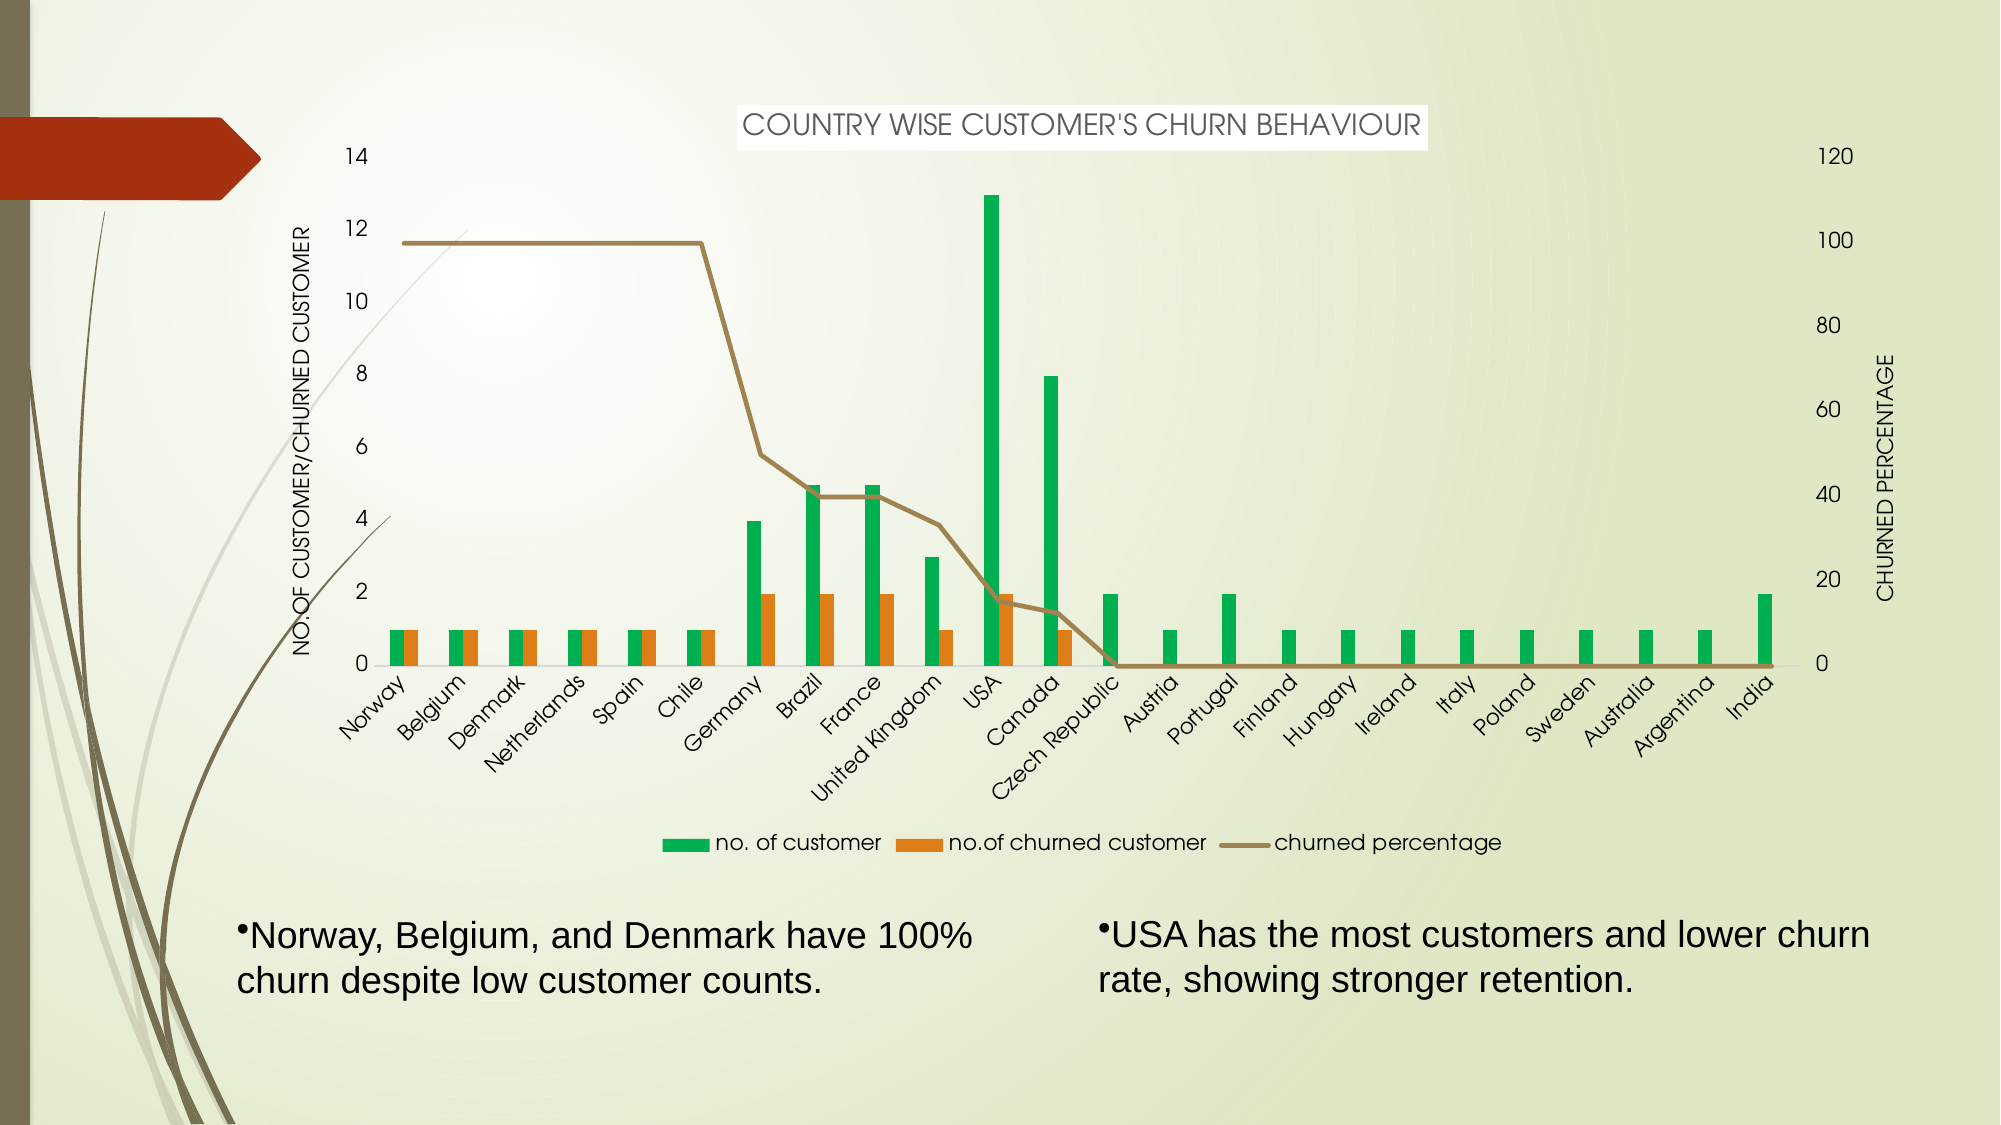

### Chart: COUNTRY WISE CUSTOMER'S CHURN BEHAVIOUR

| Category | no. of customer | no.of churned customer | churned percentage |
|---|---|---|---|
| Norway | 1.0 | 1.0 | 100.0 |
| Belgium | 1.0 | 1.0 | 100.0 |
| Denmark | 1.0 | 1.0 | 100.0 |
| Netherlands | 1.0 | 1.0 | 100.0 |
| Spain | 1.0 | 1.0 | 100.0 |
| Chile | 1.0 | 1.0 | 100.0 |
| Germany | 4.0 | 2.0 | 50.0 |
| Brazil | 5.0 | 2.0 | 40.0 |
| France | 5.0 | 2.0 | 40.0 |
| United Kingdom | 3.0 | 1.0 | 33.33 |
| USA | 13.0 | 2.0 | 15.38 |
| Canada | 8.0 | 1.0 | 12.5 |
| Czech Republic | 2.0 | 0.0 | 0.0 |
| Austria | 1.0 | 0.0 | 0.0 |
| Portugal | 2.0 | 0.0 | 0.0 |
| Finland | 1.0 | 0.0 | 0.0 |
| Hungary | 1.0 | 0.0 | 0.0 |
| Ireland | 1.0 | 0.0 | 0.0 |
| Italy | 1.0 | 0.0 | 0.0 |
| Poland | 1.0 | 0.0 | 0.0 |
| Sweden | 1.0 | 0.0 | 0.0 |
| Australia | 1.0 | 0.0 | 0.0 |
| Argentina | 1.0 | 0.0 | 0.0 |
| India | 2.0 | 0.0 | 0.0 |
Norway, Belgium, and Denmark have 100% churn despite low customer counts.
USA has the most customers and lower churn rate, showing stronger retention.